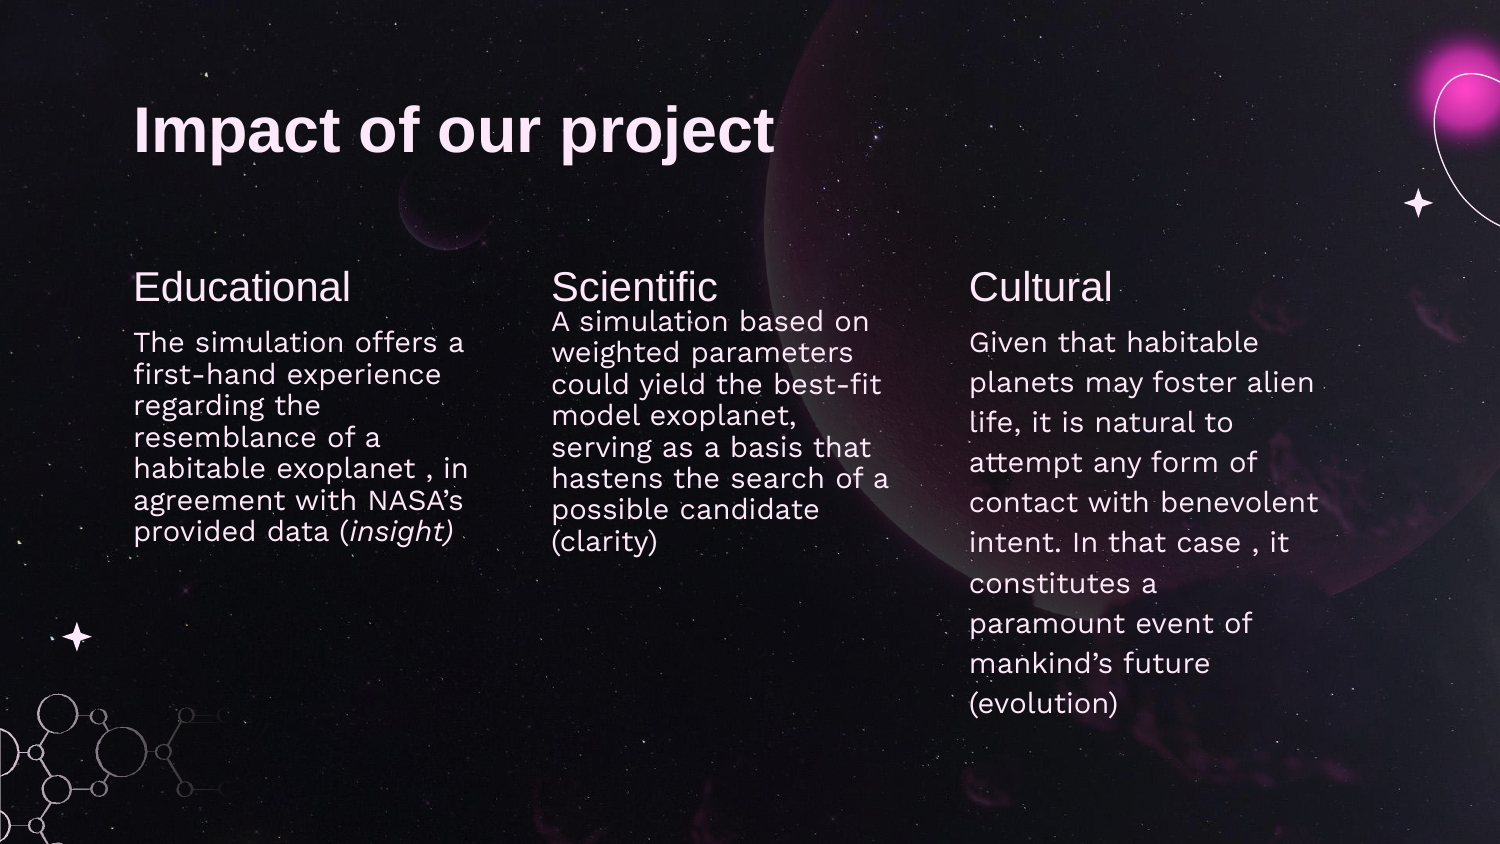

# Impact of our project
Educational
Scientific
Cultural
A simulation based on weighted parameters could yield the best-fit model exoplanet, serving as a basis that hastens the search of a possible candidate (clarity)
Given that habitable planets may foster alien life, it is natural to attempt any form of contact with benevolent intent. In that case , it constitutes a paramount event of mankind’s future (evolution)
The simulation offers a first-hand experience regarding the resemblance of a habitable exoplanet , in agreement with NASA’s provided data (insight)